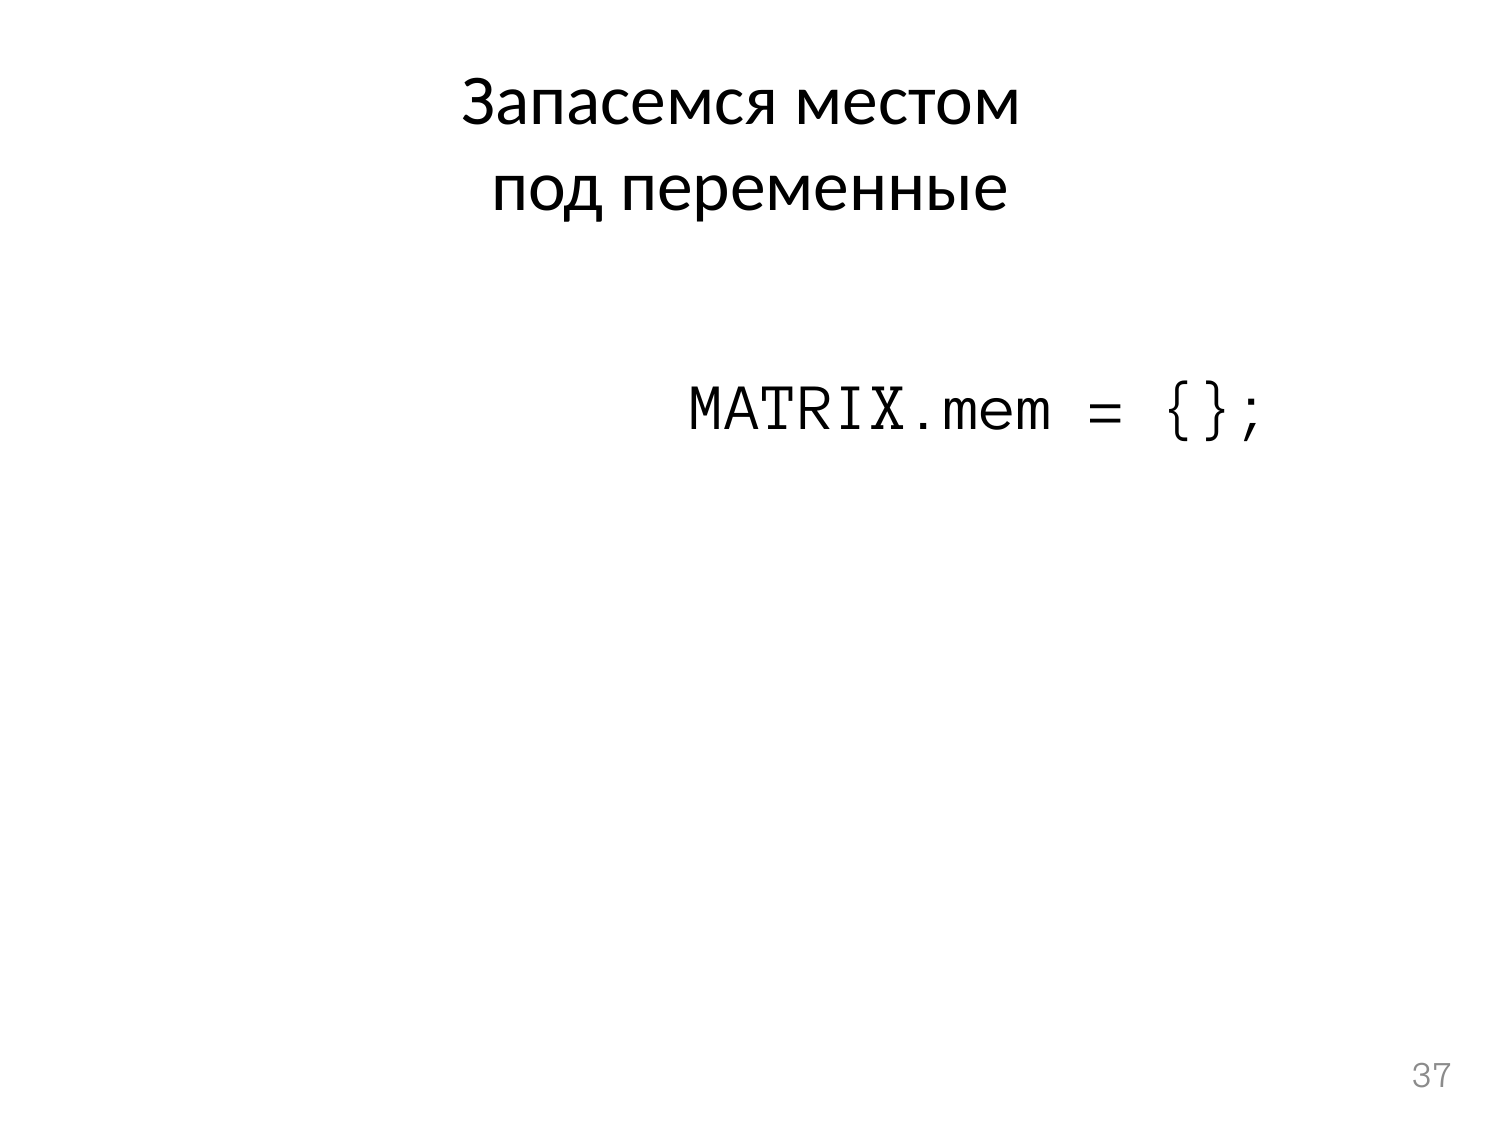

# Запасемся местом под переменные

				MATRIX.mem = {};
37